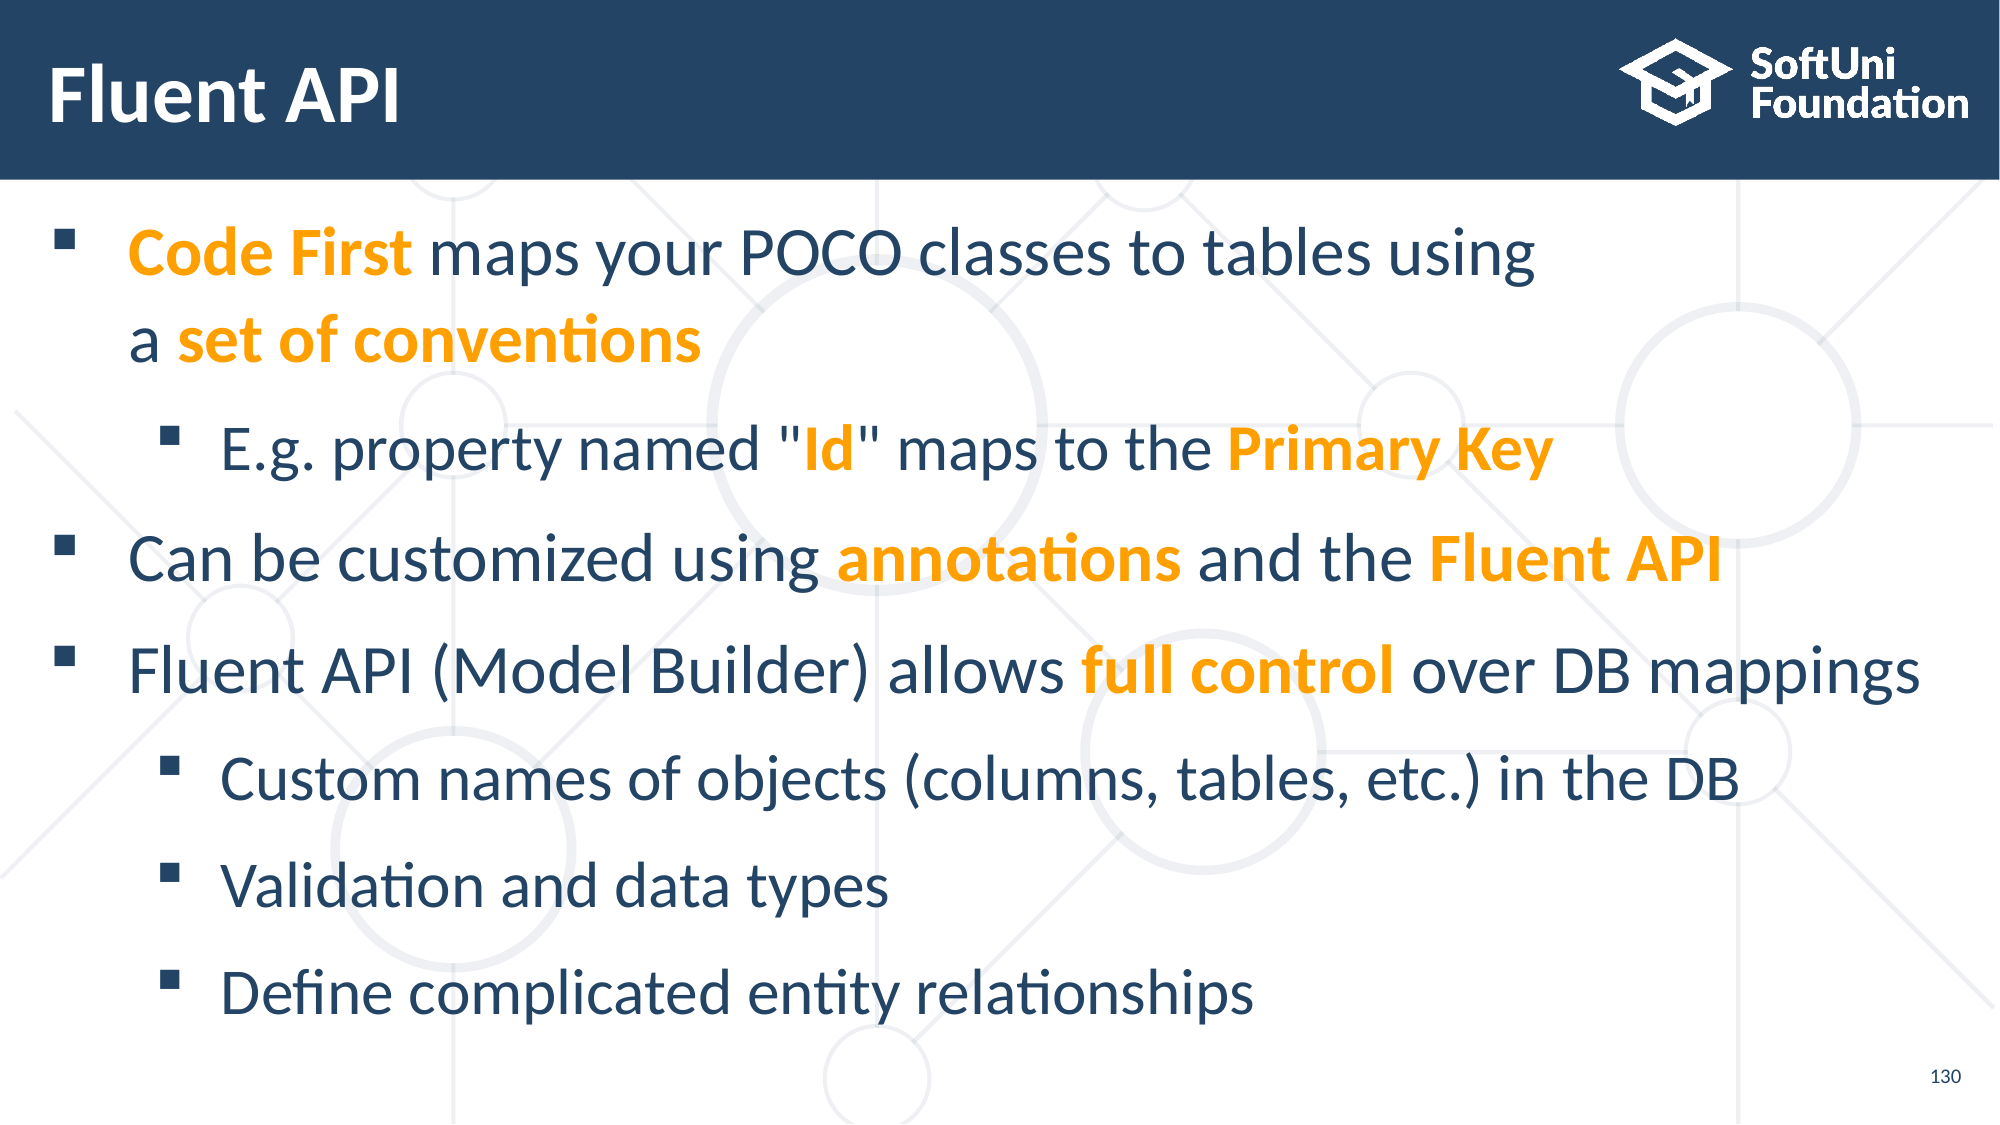

# Fluent API
Code First maps your POCO classes to tables using
a set of conventions
E.g. property named "Id" maps to the Primary Key
Can be customized using annotations and the Fluent API
Fluent API (Model Builder) allows full control over DB mappings
Custom names of objects (columns, tables, etc.) in the DB
Validation and data types
Define complicated entity relationships
130